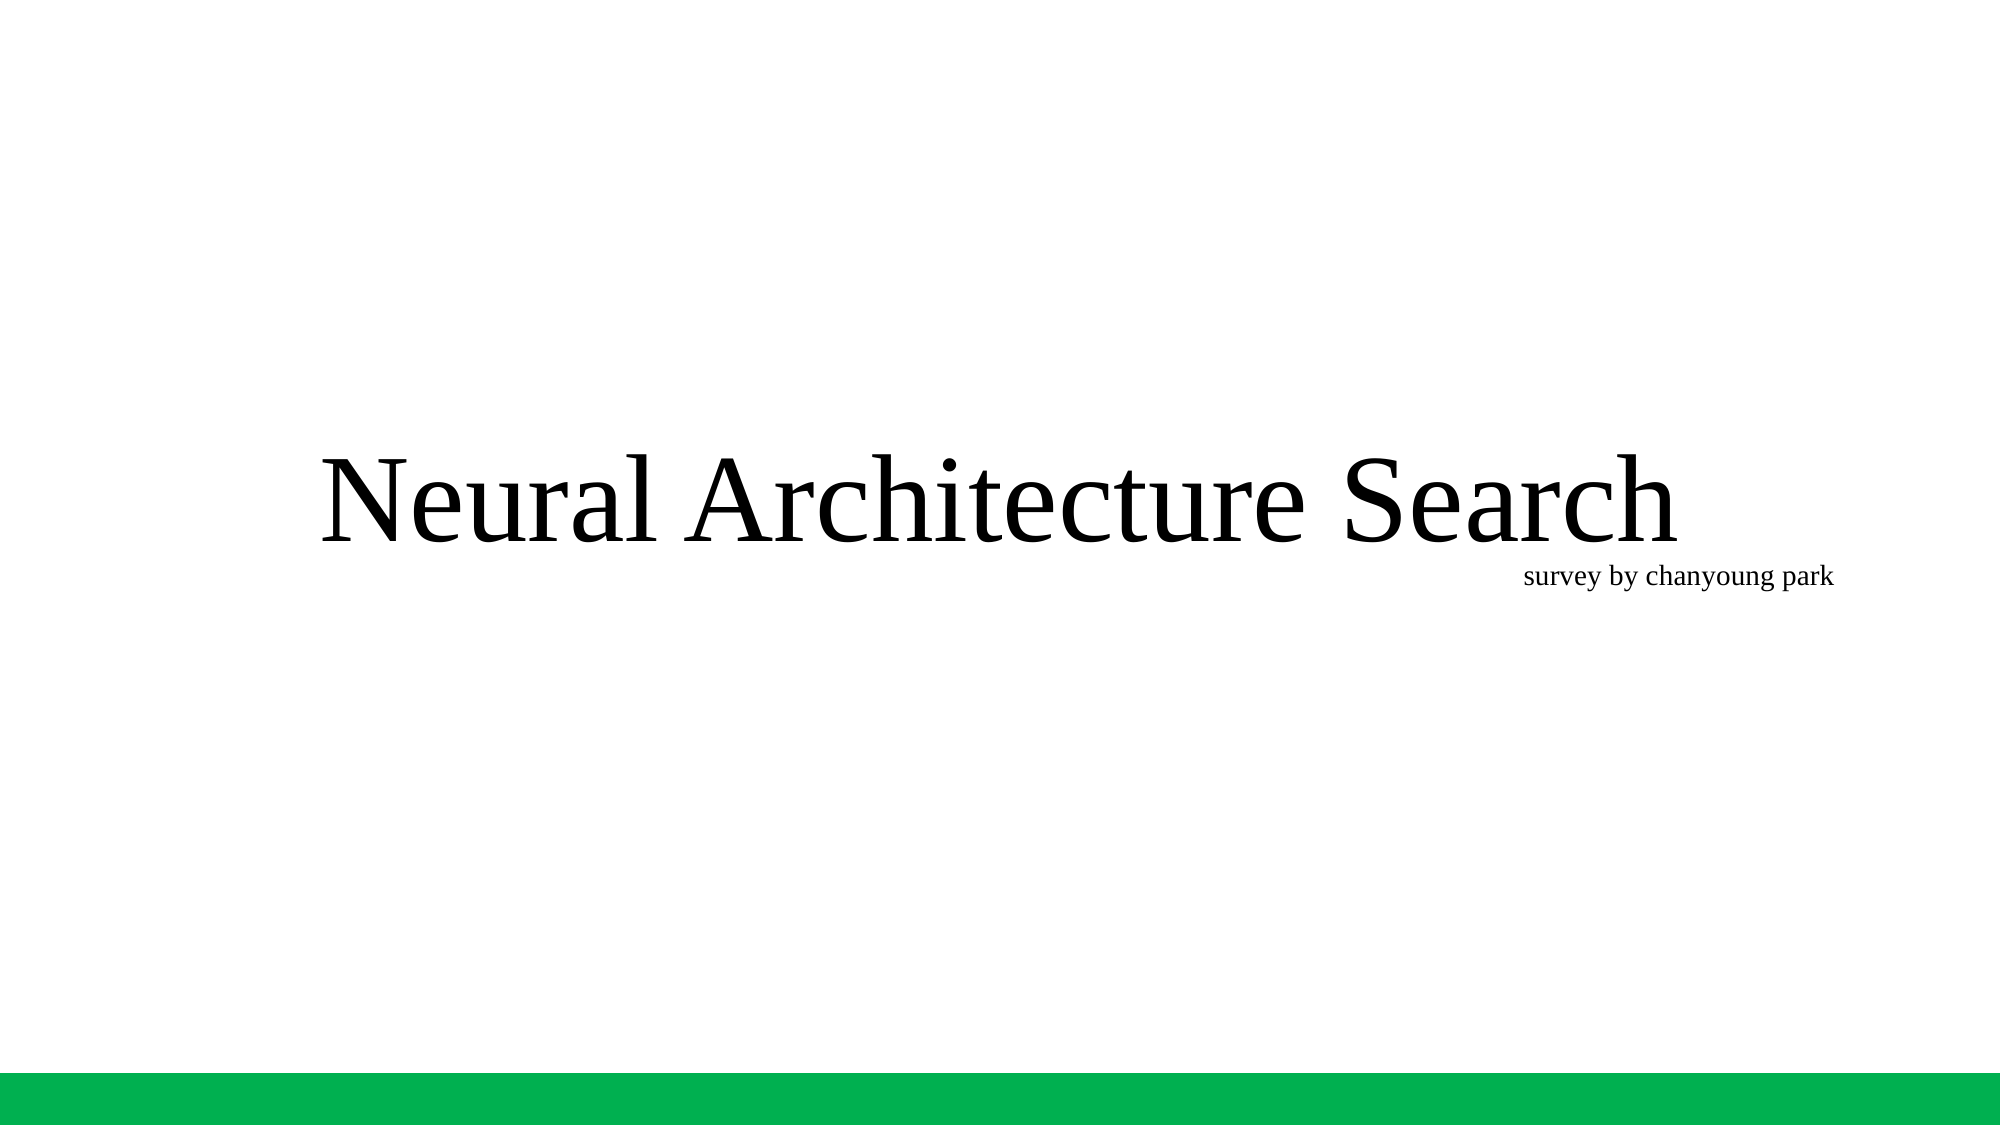

# Neural Architecture Search
survey by chanyoung park